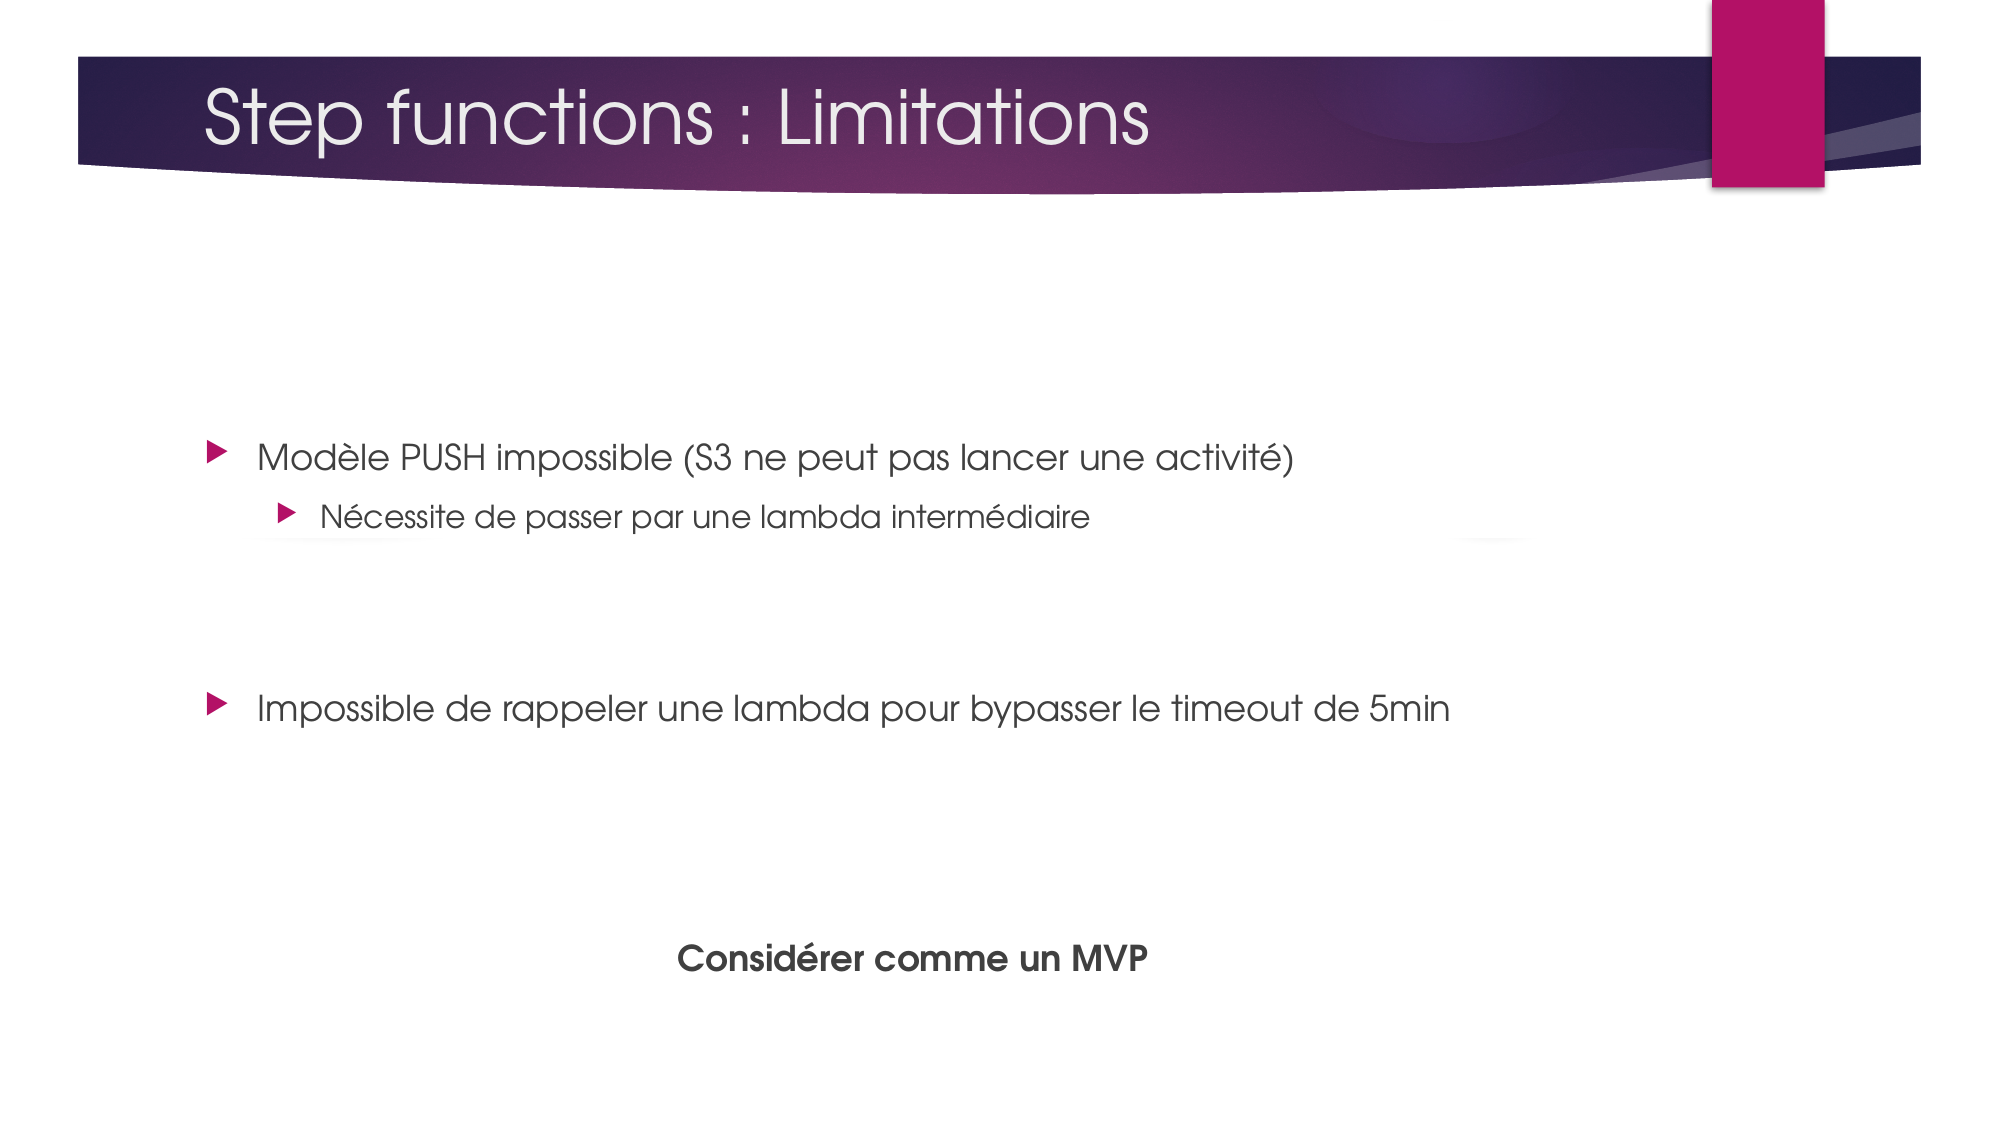

# Step functions : Limitations
Modèle PUSH impossible (S3 ne peut pas lancer une activité)
Nécessite de passer par une lambda intermédiaire

Impossible de rappeler une lambda pour bypasser le timeout de 5min

Considérer comme un MVP